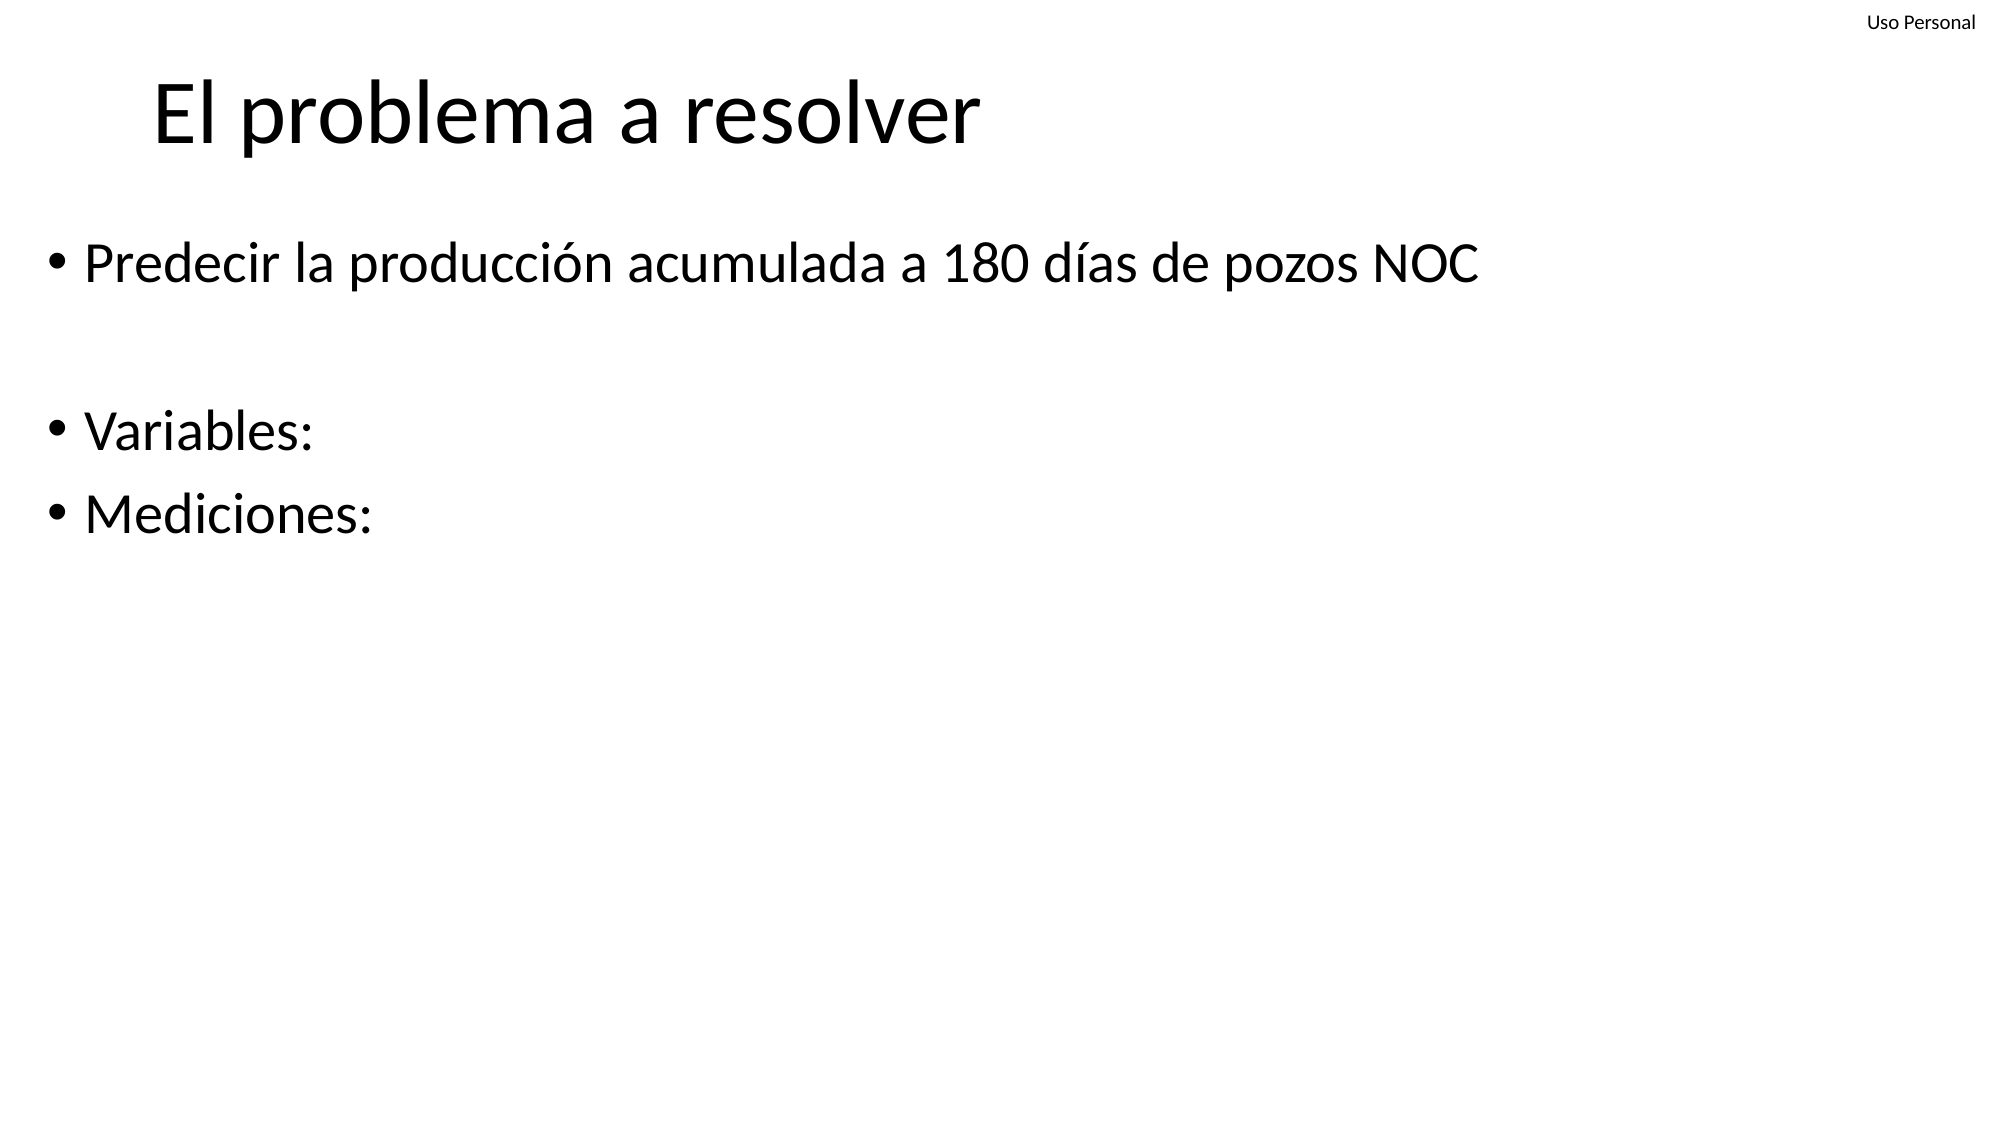

# El problema a resolver
Predecir la producción acumulada a 180 días de pozos NOC

Variables:
Mediciones: